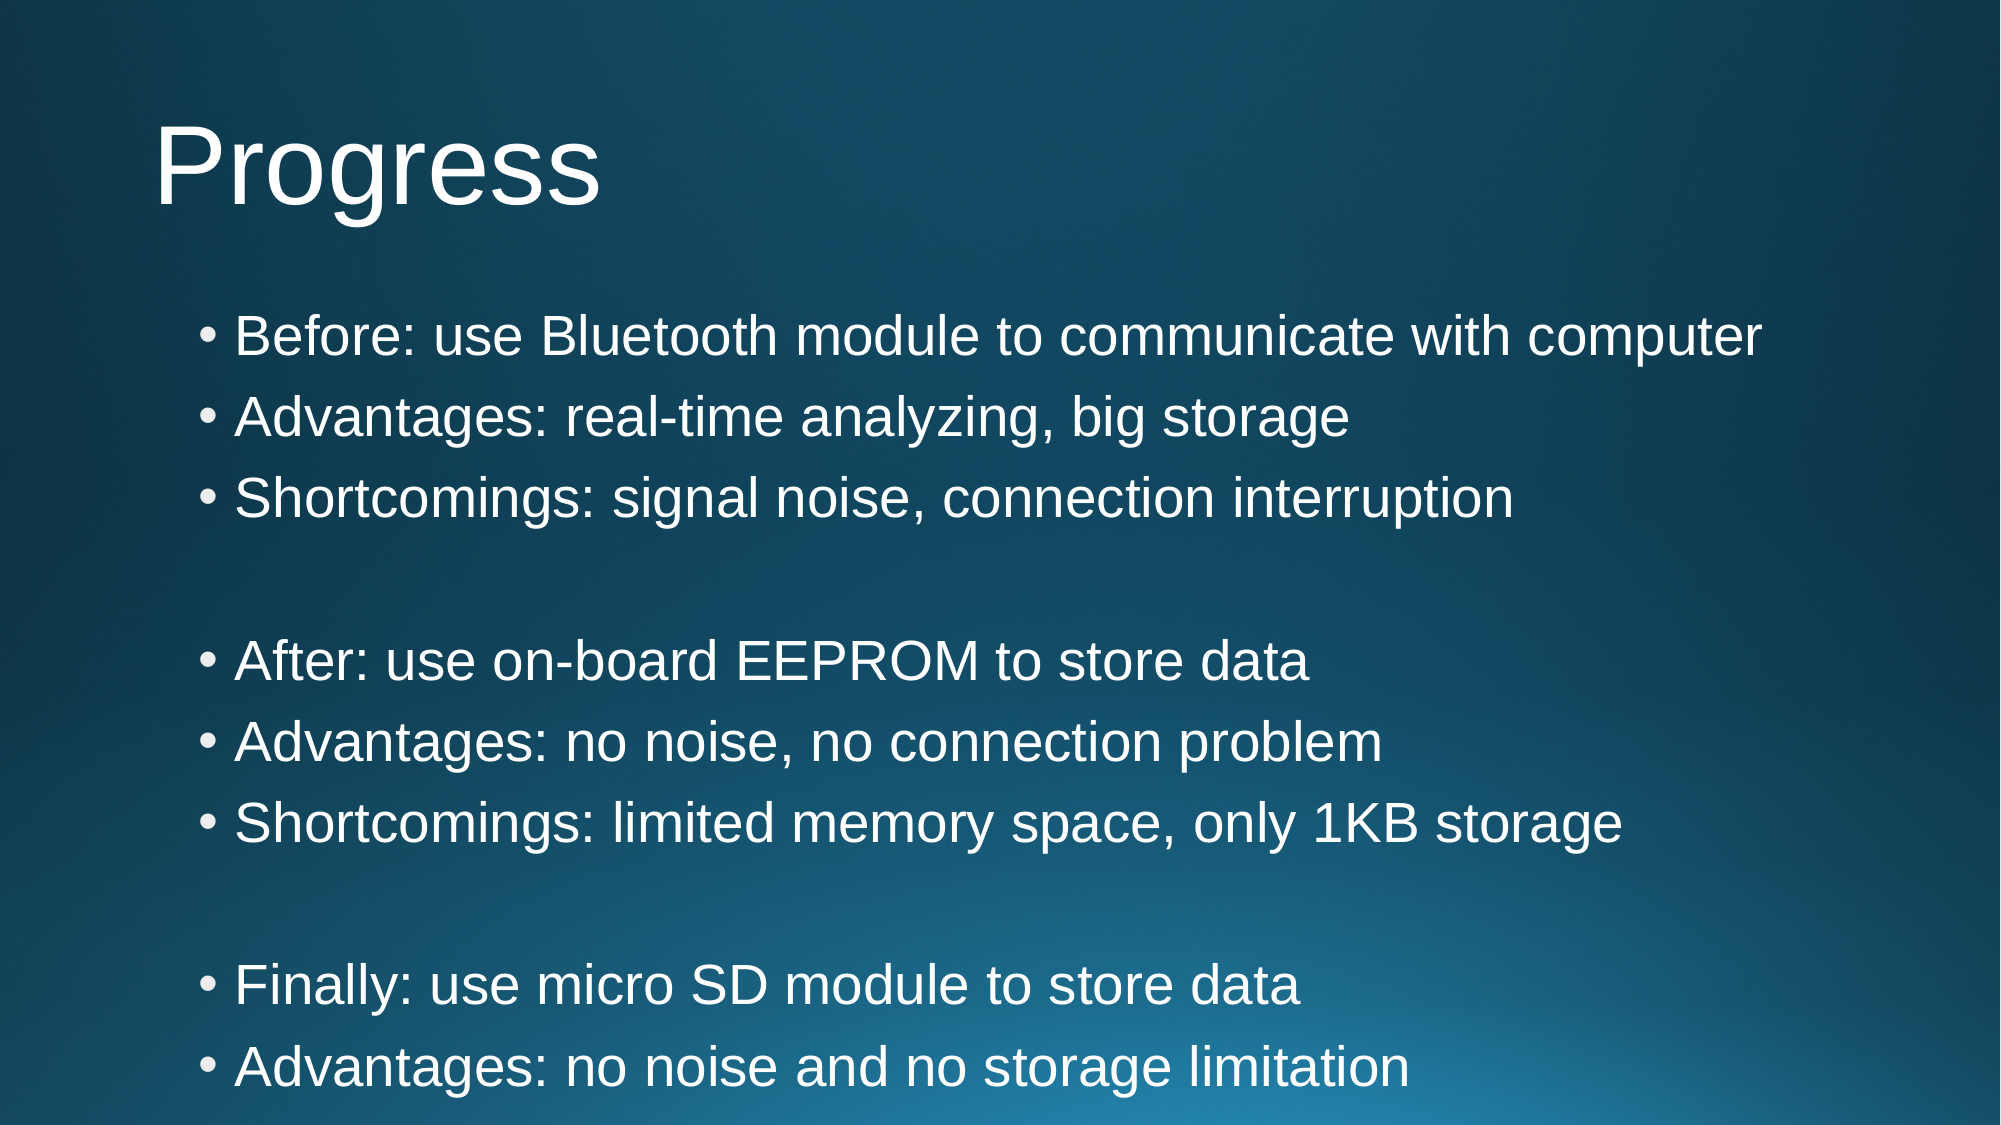

# Progress
Before: use Bluetooth module to communicate with computer
Advantages: real-time analyzing, big storage
Shortcomings: signal noise, connection interruption

After: use on-board EEPROM to store data
Advantages: no noise, no connection problem
Shortcomings: limited memory space, only 1KB storage

Finally: use micro SD module to store data
Advantages: no noise and no storage limitation